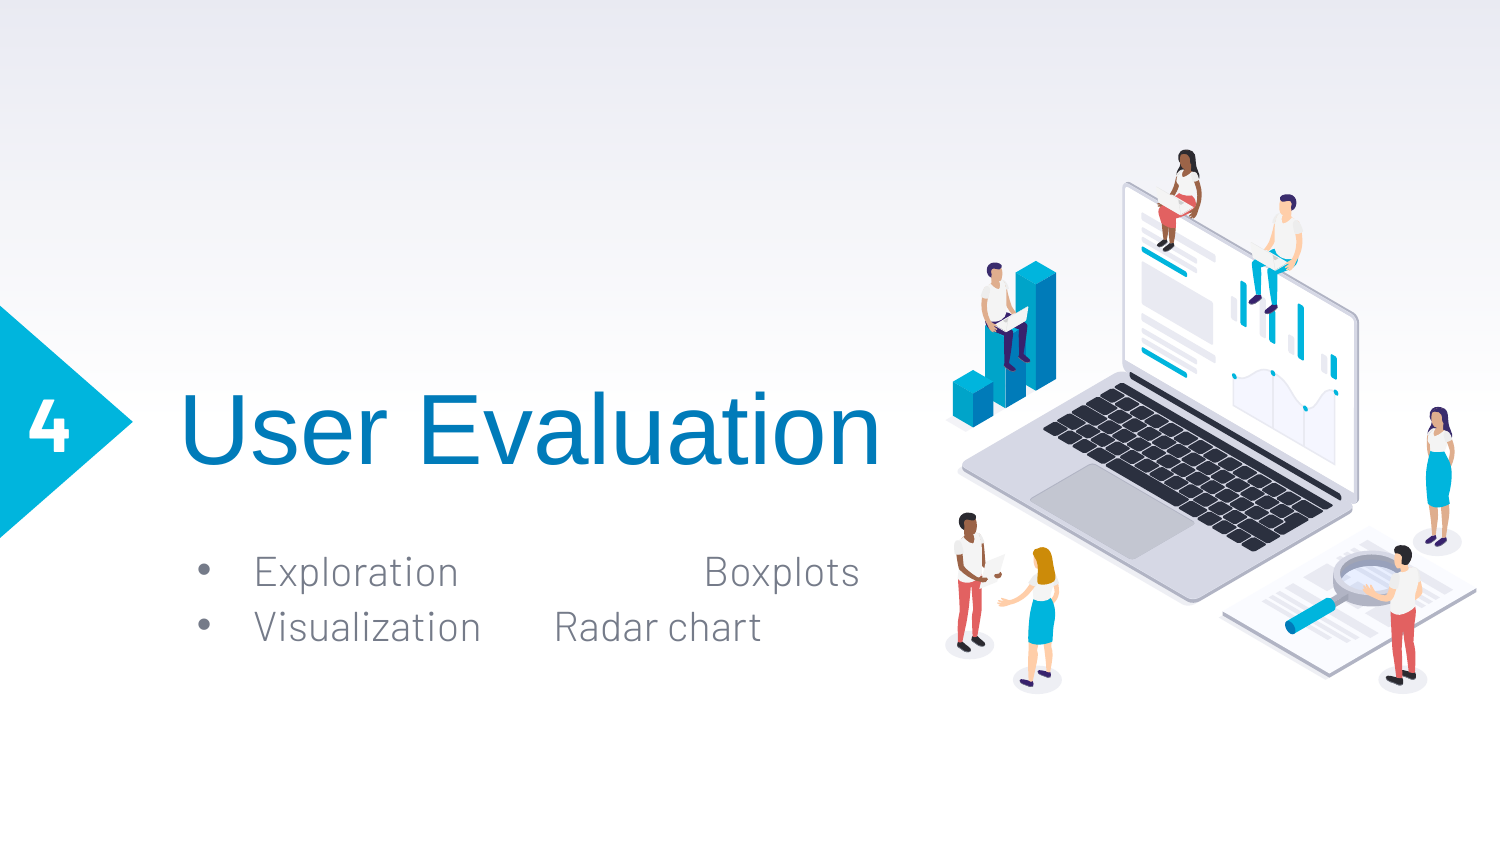

4
# User Evaluation
Exploration		Boxplots
Visualization 	Radar chart